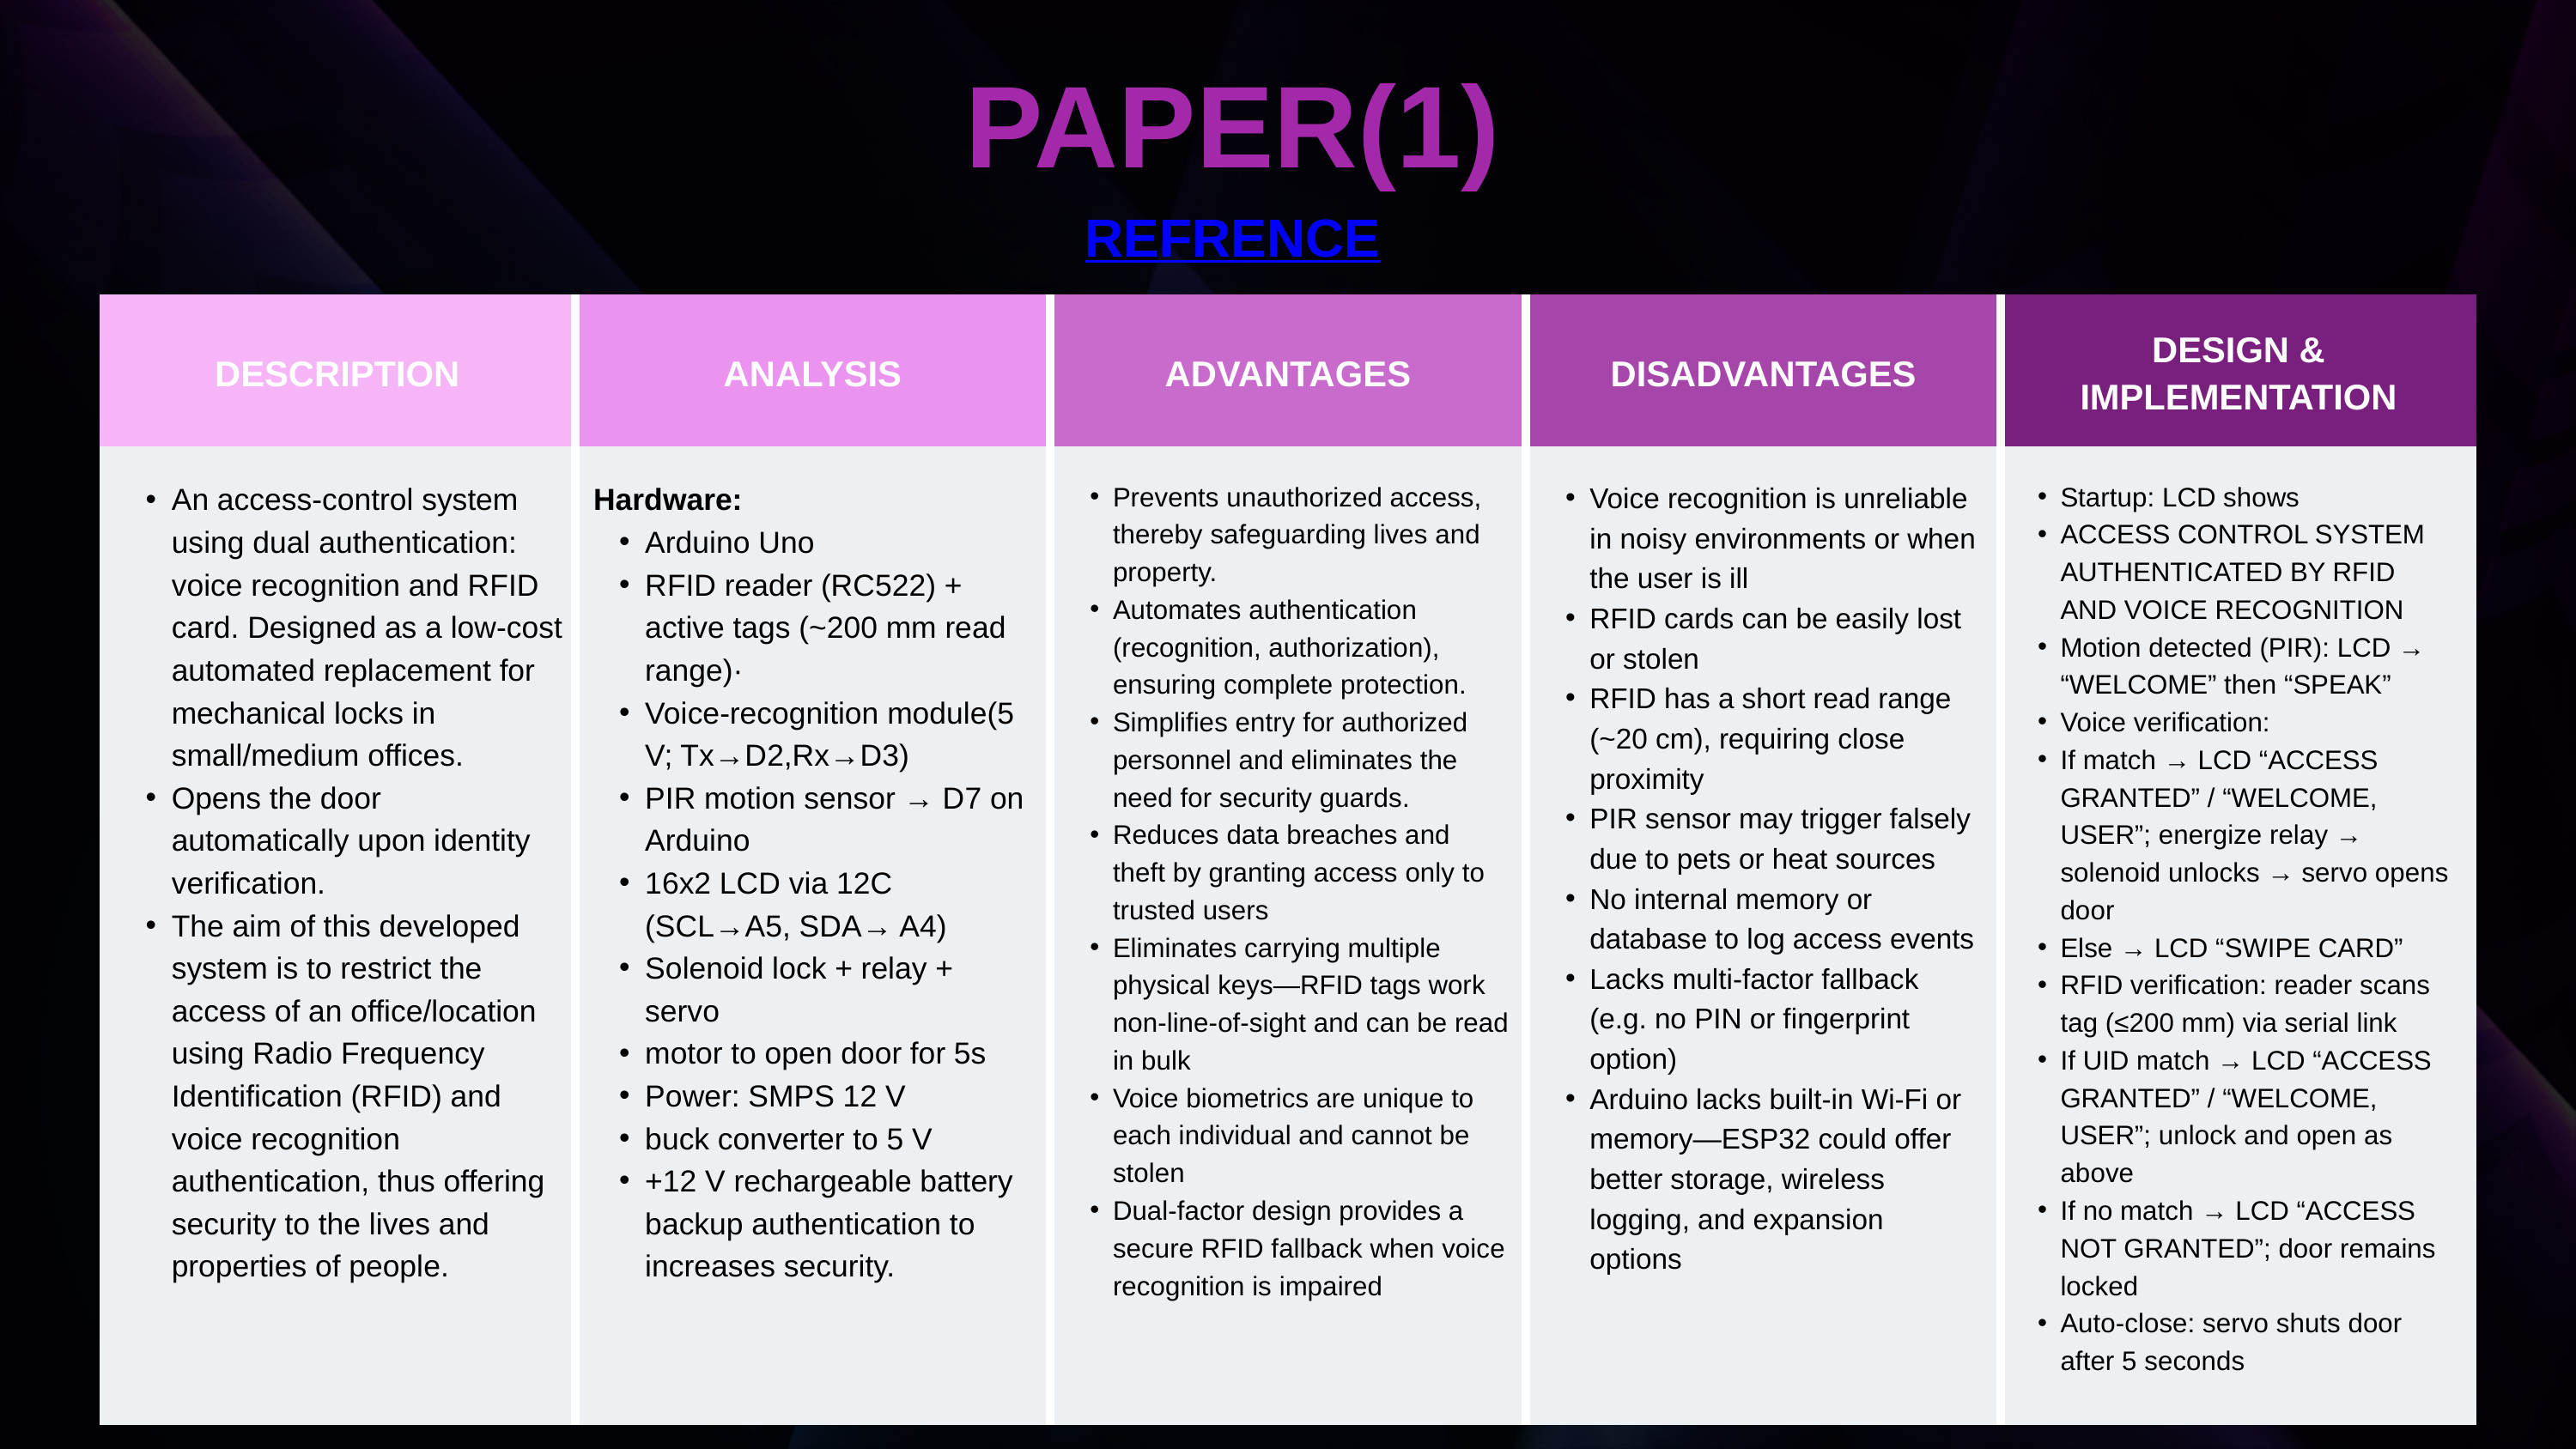

PAPER(1)
REFRENCE
| DESCRIPTION | ANALYSIS | ADVANTAGES | DISADVANTAGES | DESIGN & IMPLEMENTATION |
| --- | --- | --- | --- | --- |
|  |  |  |  |  |
An access-control system using dual authentication: voice recognition and RFID card. Designed as a low-cost automated replacement for mechanical locks in small/medium offices.
Opens the door automatically upon identity verification.
The aim of this developed system is to restrict the access of an office/location using Radio Frequency Identification (RFID) and voice recognition authentication, thus offering security to the lives and properties of people.
Hardware:
Arduino Uno
RFID reader (RC522) + active tags (~200 mm read range)·
Voice-recognition module(5 V; Tx→D2,Rx→D3)
PIR motion sensor → D7 on Arduino
16x2 LCD via 12C (SCL→A5, SDA→ A4)
Solenoid lock + relay + servo
motor to open door for 5s
Power: SMPS 12 V
buck converter to 5 V
+12 V rechargeable battery backup authentication to increases security.

Prevents unauthorized access, thereby safeguarding lives and property.
Automates authentication (recognition, authorization), ensuring complete protection.
Simplifies entry for authorized personnel and eliminates the need for security guards.
Reduces data breaches and theft by granting access only to trusted users
Eliminates carrying multiple physical keys—RFID tags work non‑line‑of‑sight and can be read in bulk
Voice biometrics are unique to each individual and cannot be stolen
Dual‑factor design provides a secure RFID fallback when voice recognition is impaired

Voice recognition is unreliable in noisy environments or when the user is ill
RFID cards can be easily lost or stolen
RFID has a short read range (~20 cm), requiring close proximity
PIR sensor may trigger falsely due to pets or heat sources
No internal memory or database to log access events
Lacks multi-factor fallback (e.g. no PIN or fingerprint option)
Arduino lacks built-in Wi-Fi or memory—ESP32 could offer better storage, wireless logging, and expansion options

Startup: LCD shows
ACCESS CONTROL SYSTEM AUTHENTICATED BY RFID AND VOICE RECOGNITION
Motion detected (PIR): LCD → “WELCOME” then “SPEAK”
Voice verification:
If match → LCD “ACCESS GRANTED” / “WELCOME, USER”; energize relay → solenoid unlocks → servo opens door
Else → LCD “SWIPE CARD”
RFID verification: reader scans tag (≤200 mm) via serial link
If UID match → LCD “ACCESS GRANTED” / “WELCOME, USER”; unlock and open as above
If no match → LCD “ACCESS NOT GRANTED”; door remains locked
Auto‑close: servo shuts door after 5 seconds